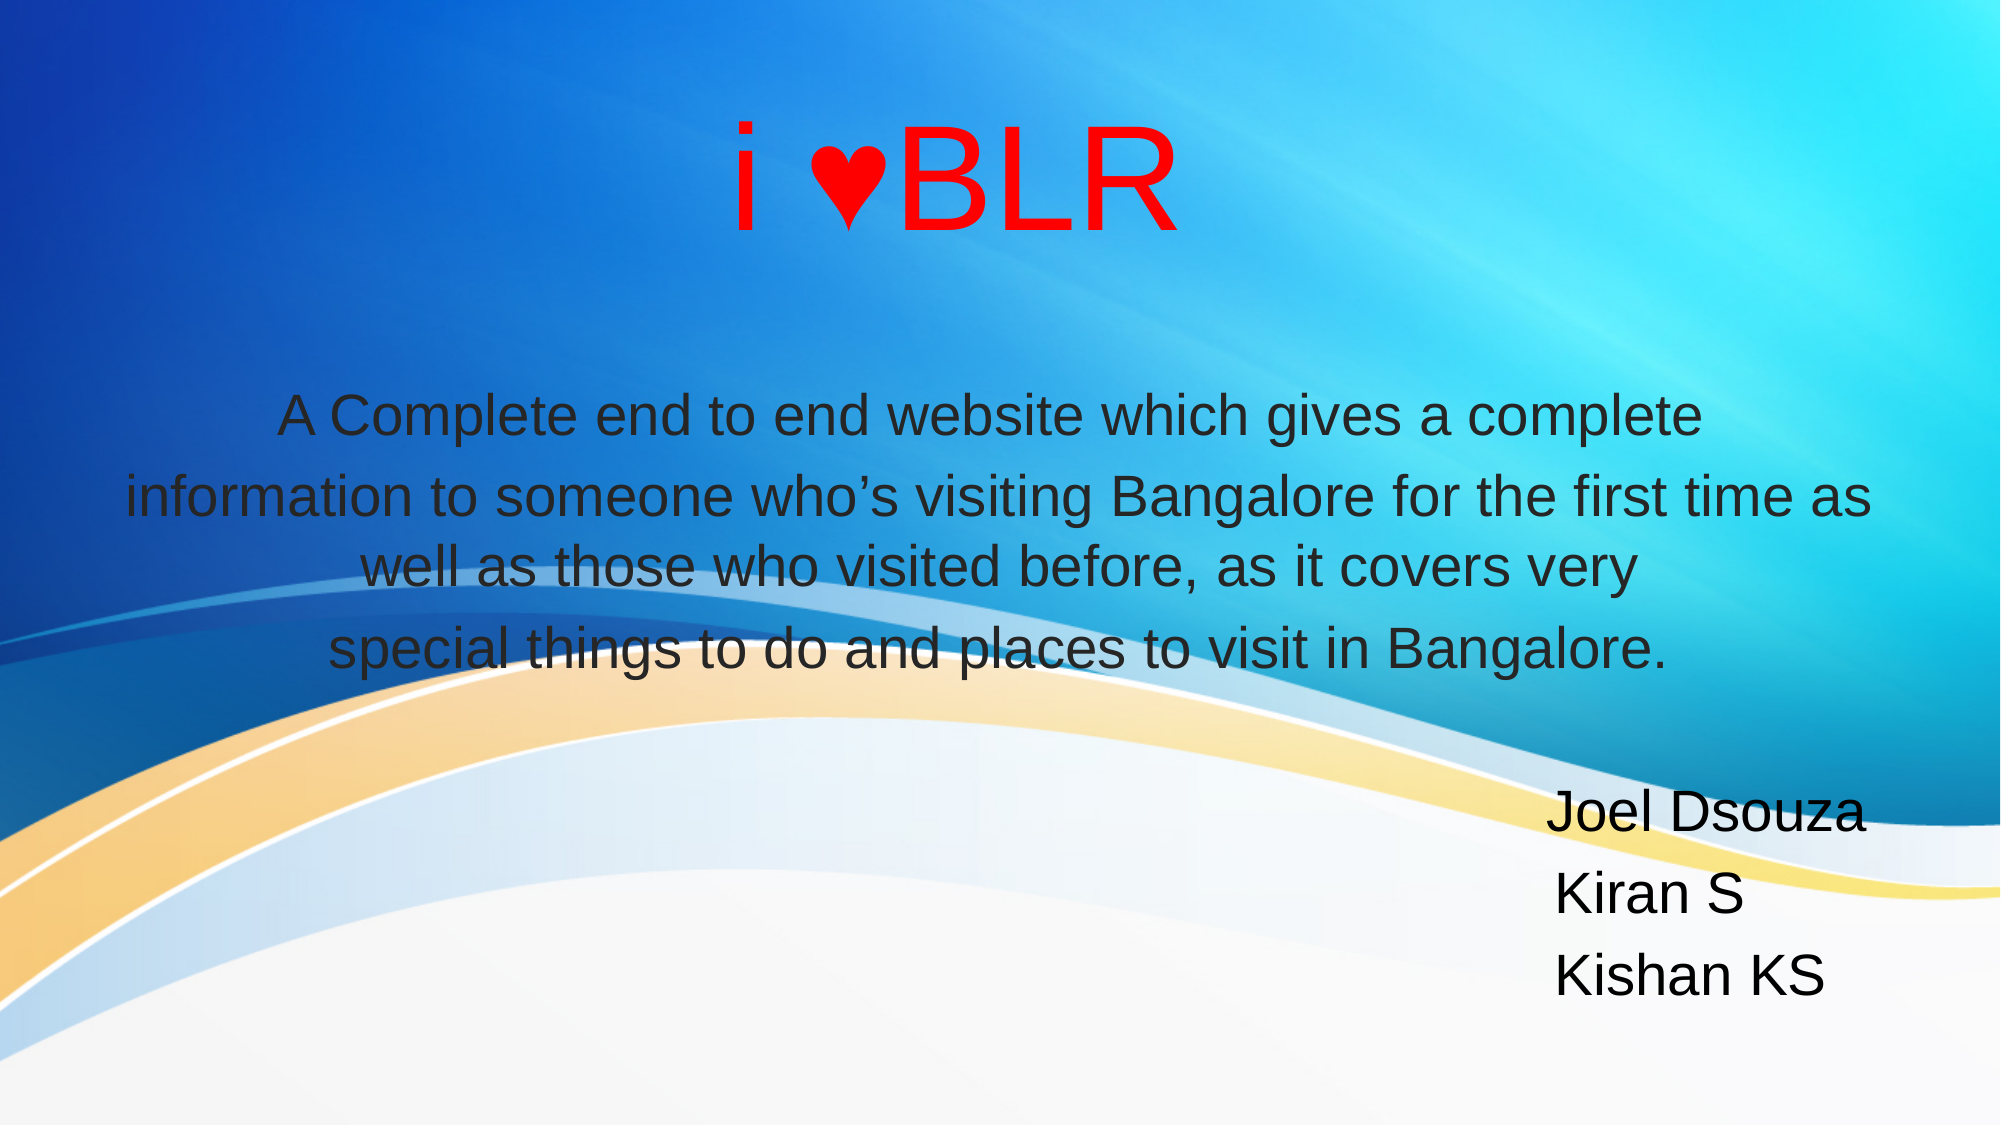

# i ♥BLR
A Complete end to end website which gives a complete
information to someone who’s visiting Bangalore for the first time as well as those who visited before, as it covers very
special things to do and places to visit in Bangalore.

                                                                                       Joel Dsouza
                                                                                Kiran S
                                                                                     Kishan KS